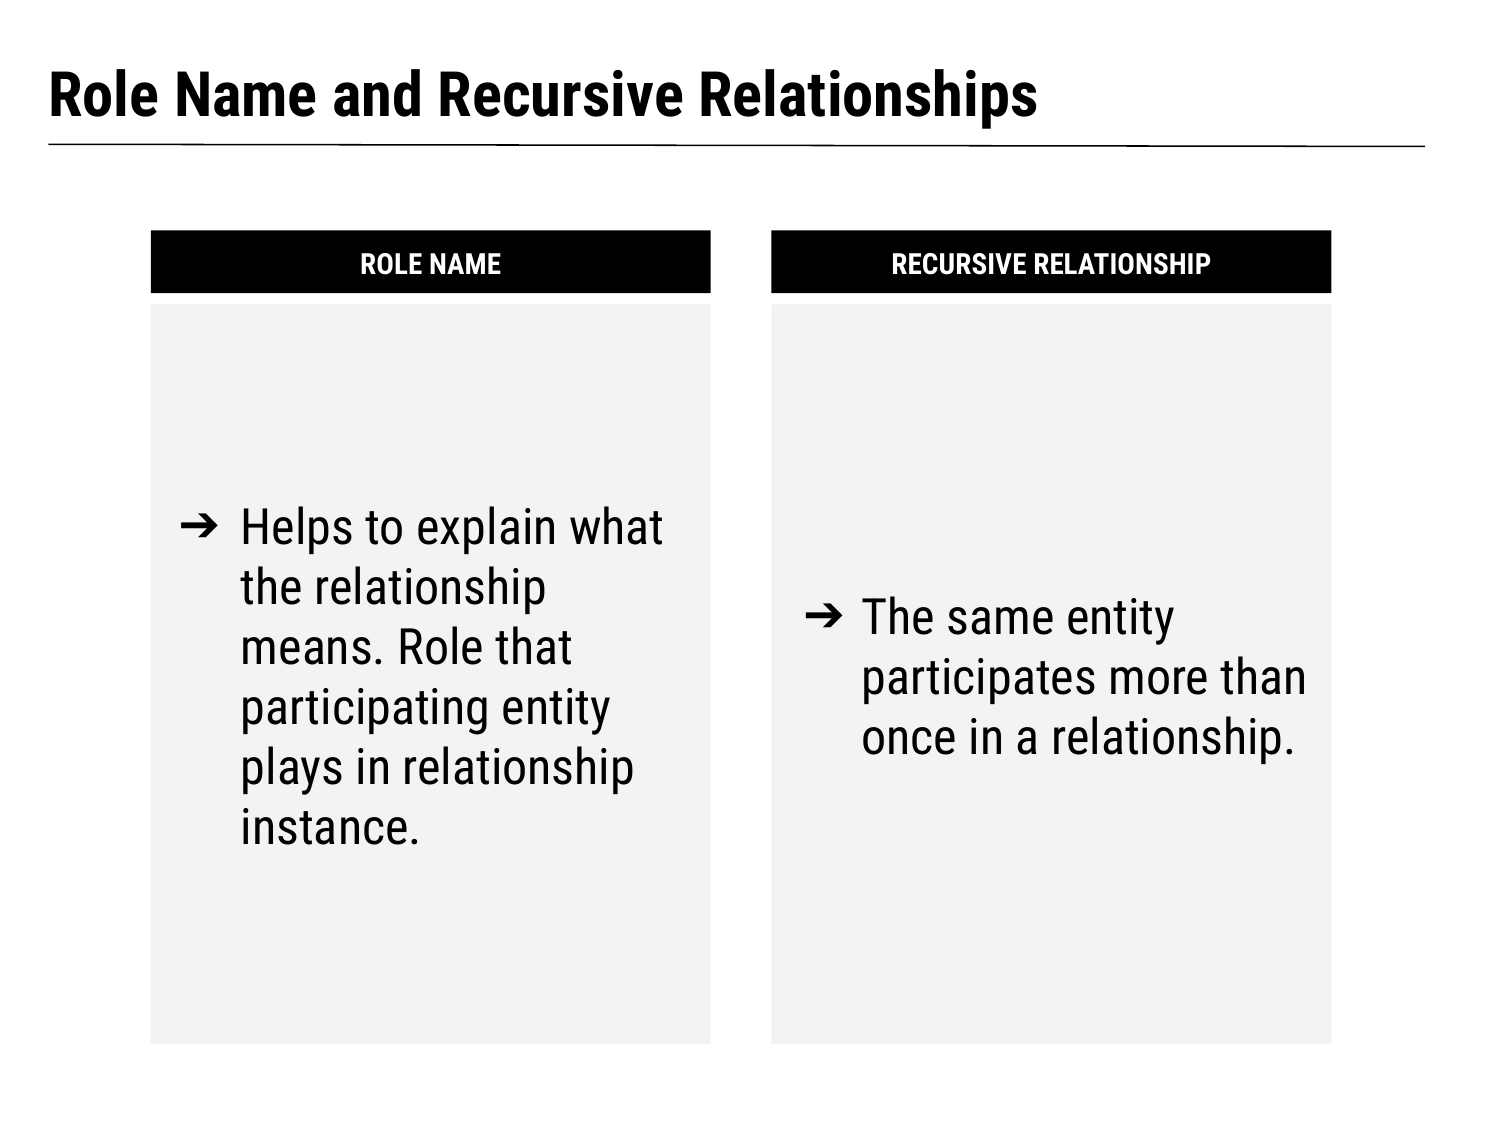

# Role Name and Recursive Relationships
ROLE NAME
RECURSIVE RELATIONSHIP
Helps to explain what the relationship means. Role that participating entity plays in relationship instance.
The same entity participates more than once in a relationship.